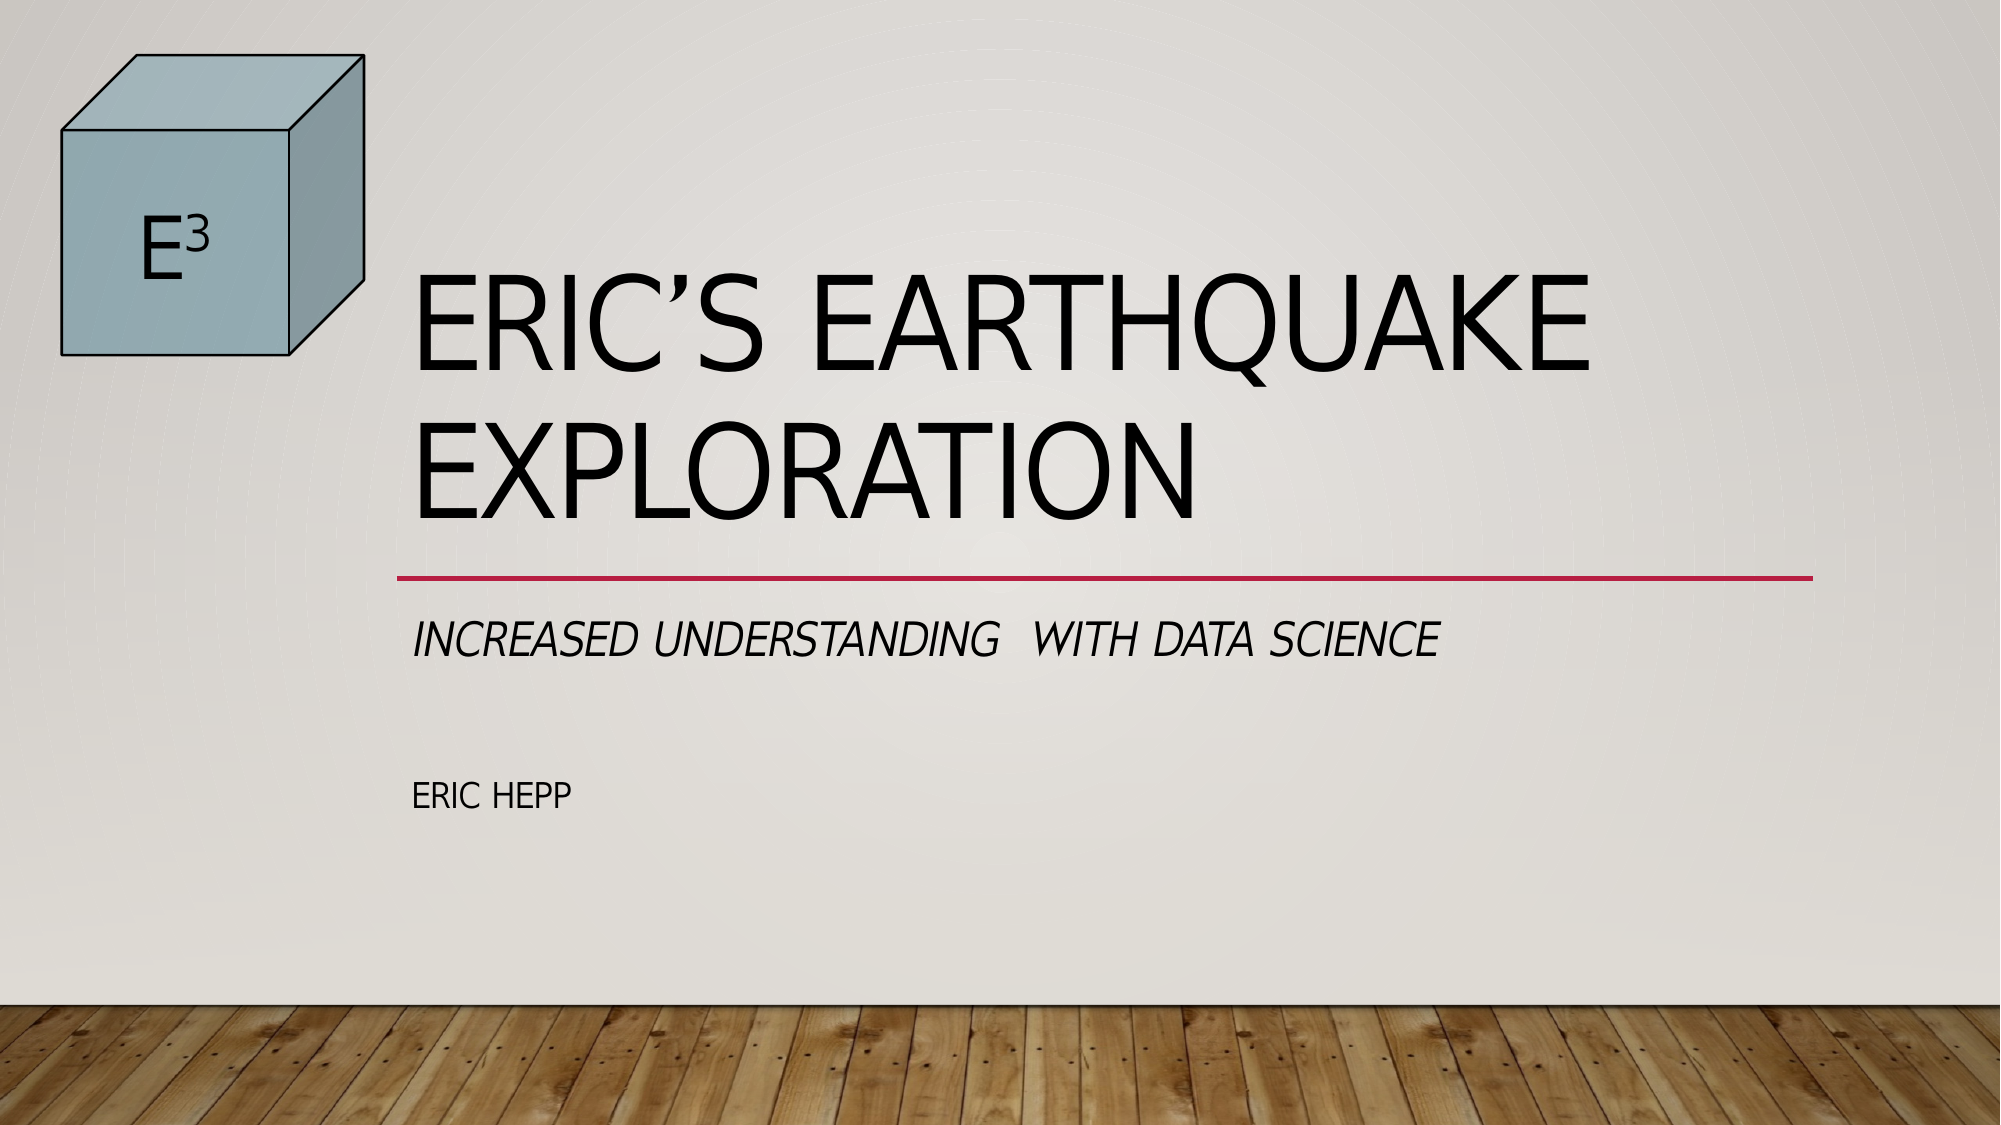

E3
# Eric’s Earthquake Exploration
Increased Understanding  with Data science

Eric Hepp